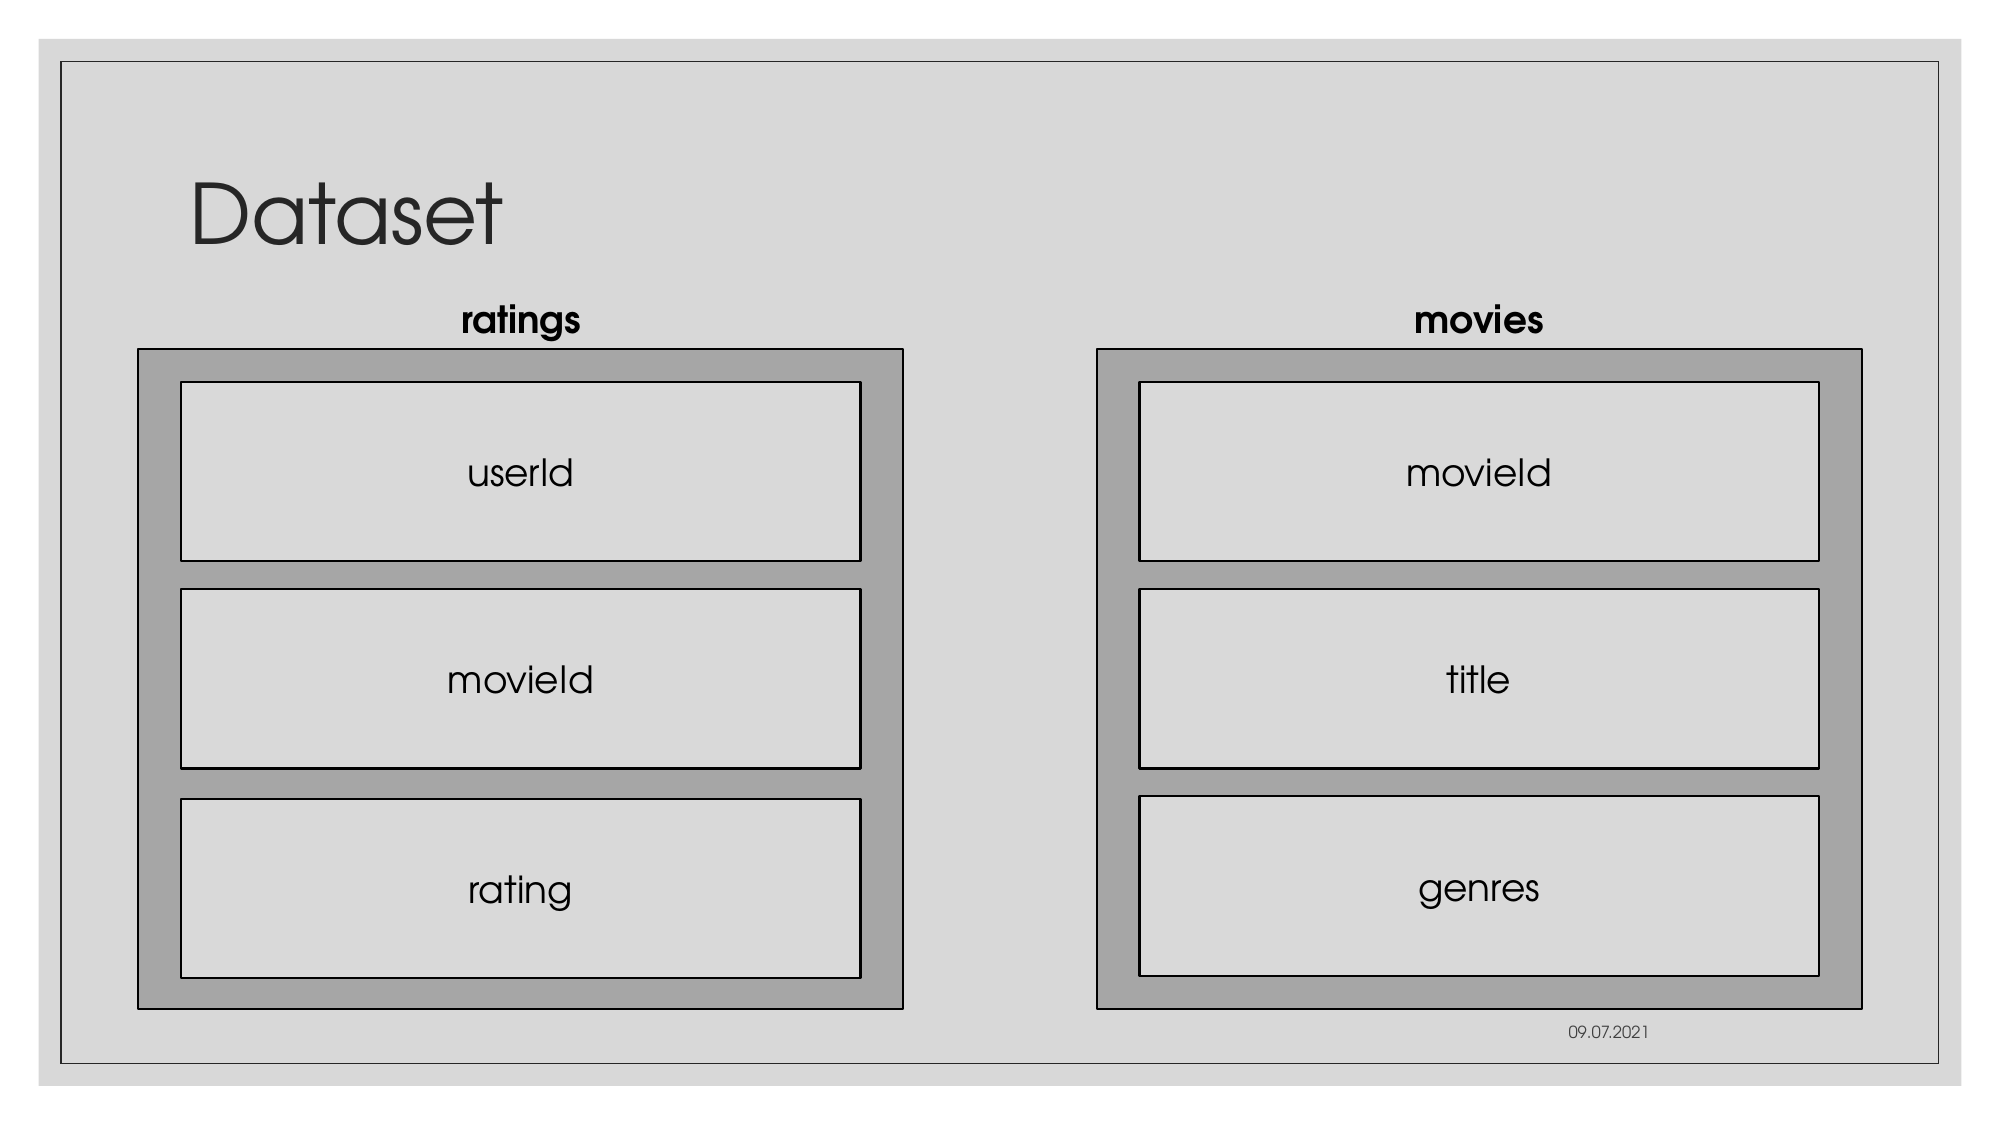

# Dataset
ratings
movies

userId
movieId
movieId
title
genres
rating
09.07.2021